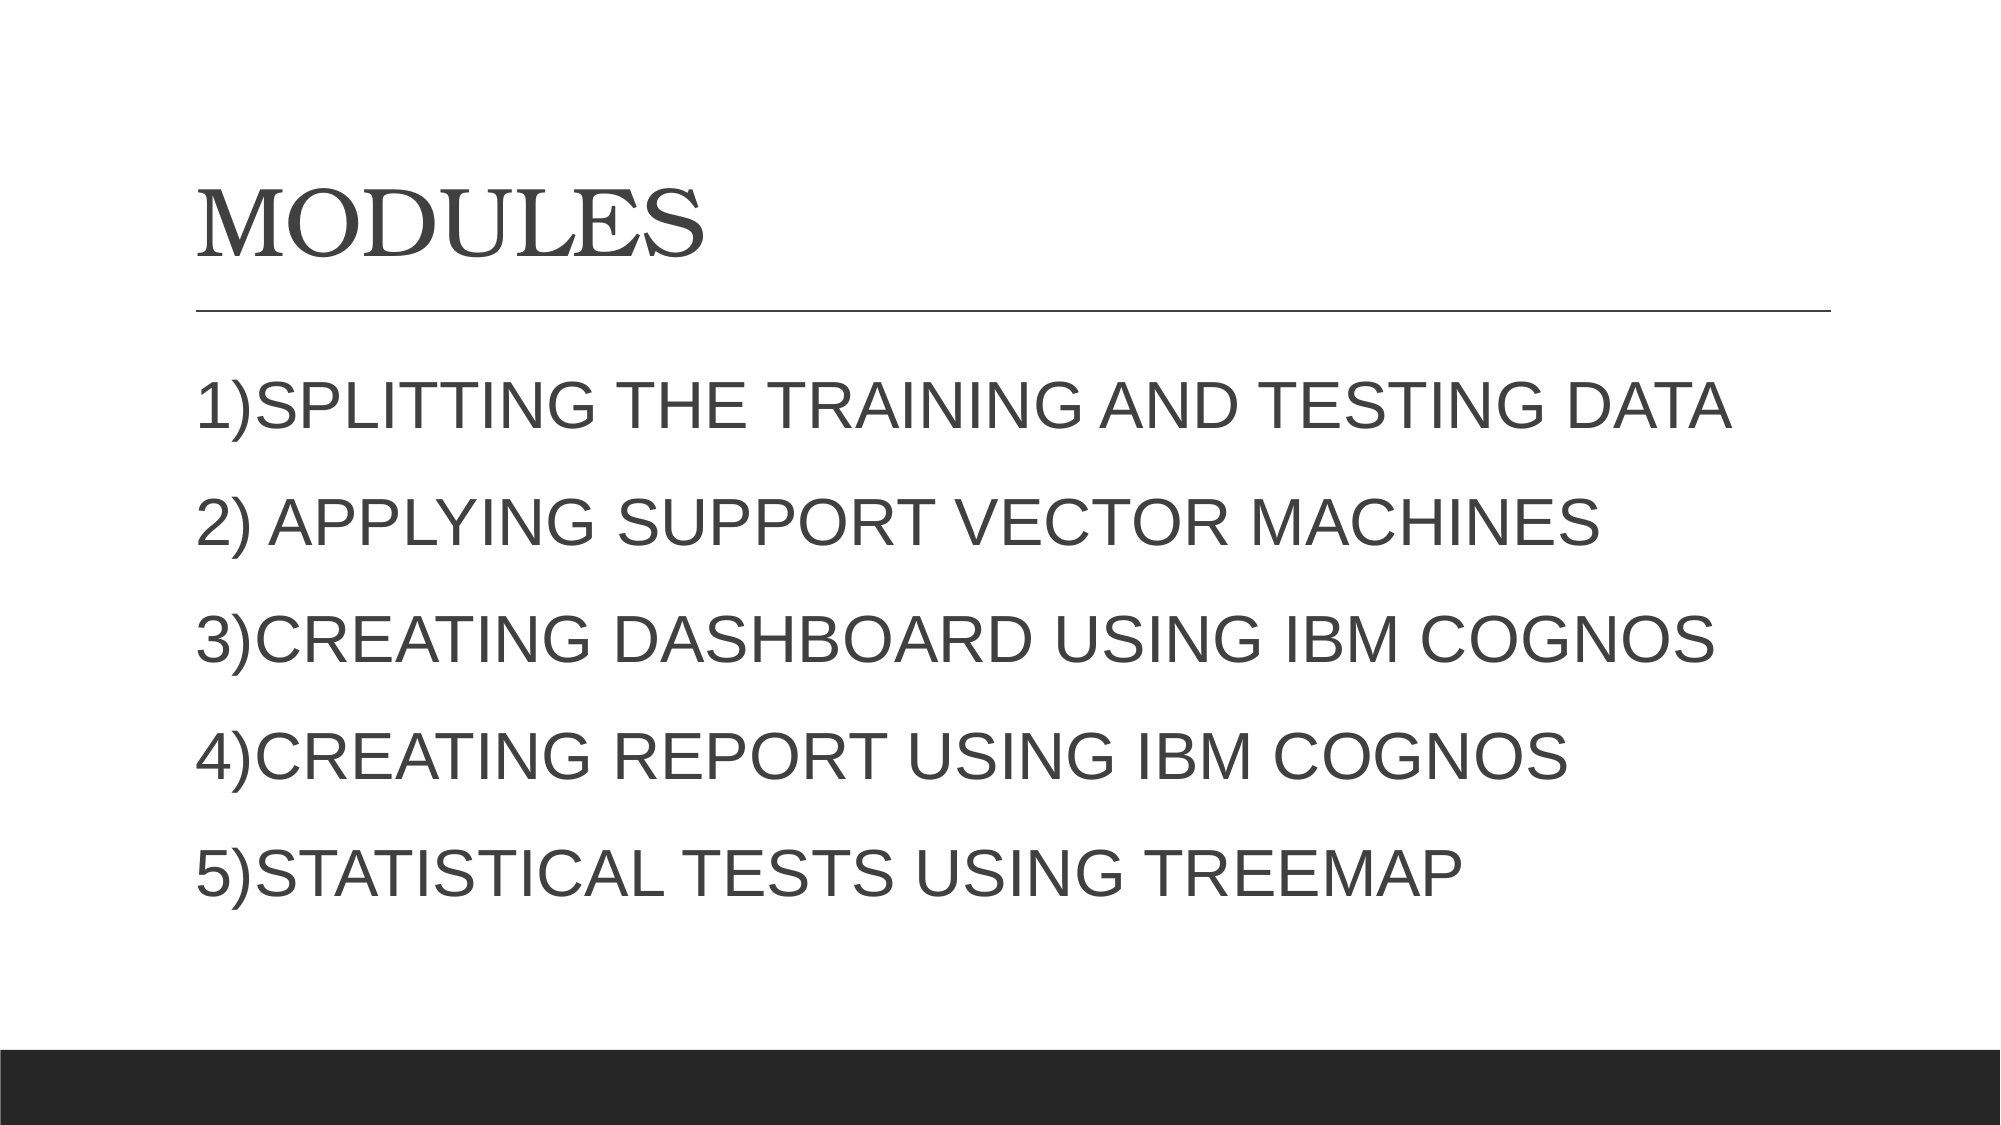

# MODULES
1)SPLITTING THE TRAINING AND TESTING DATA
2) APPLYING SUPPORT VECTOR MACHINES
3)CREATING DASHBOARD USING IBM COGNOS
4)CREATING REPORT USING IBM COGNOS
5)STATISTICAL TESTS USING TREEMAP